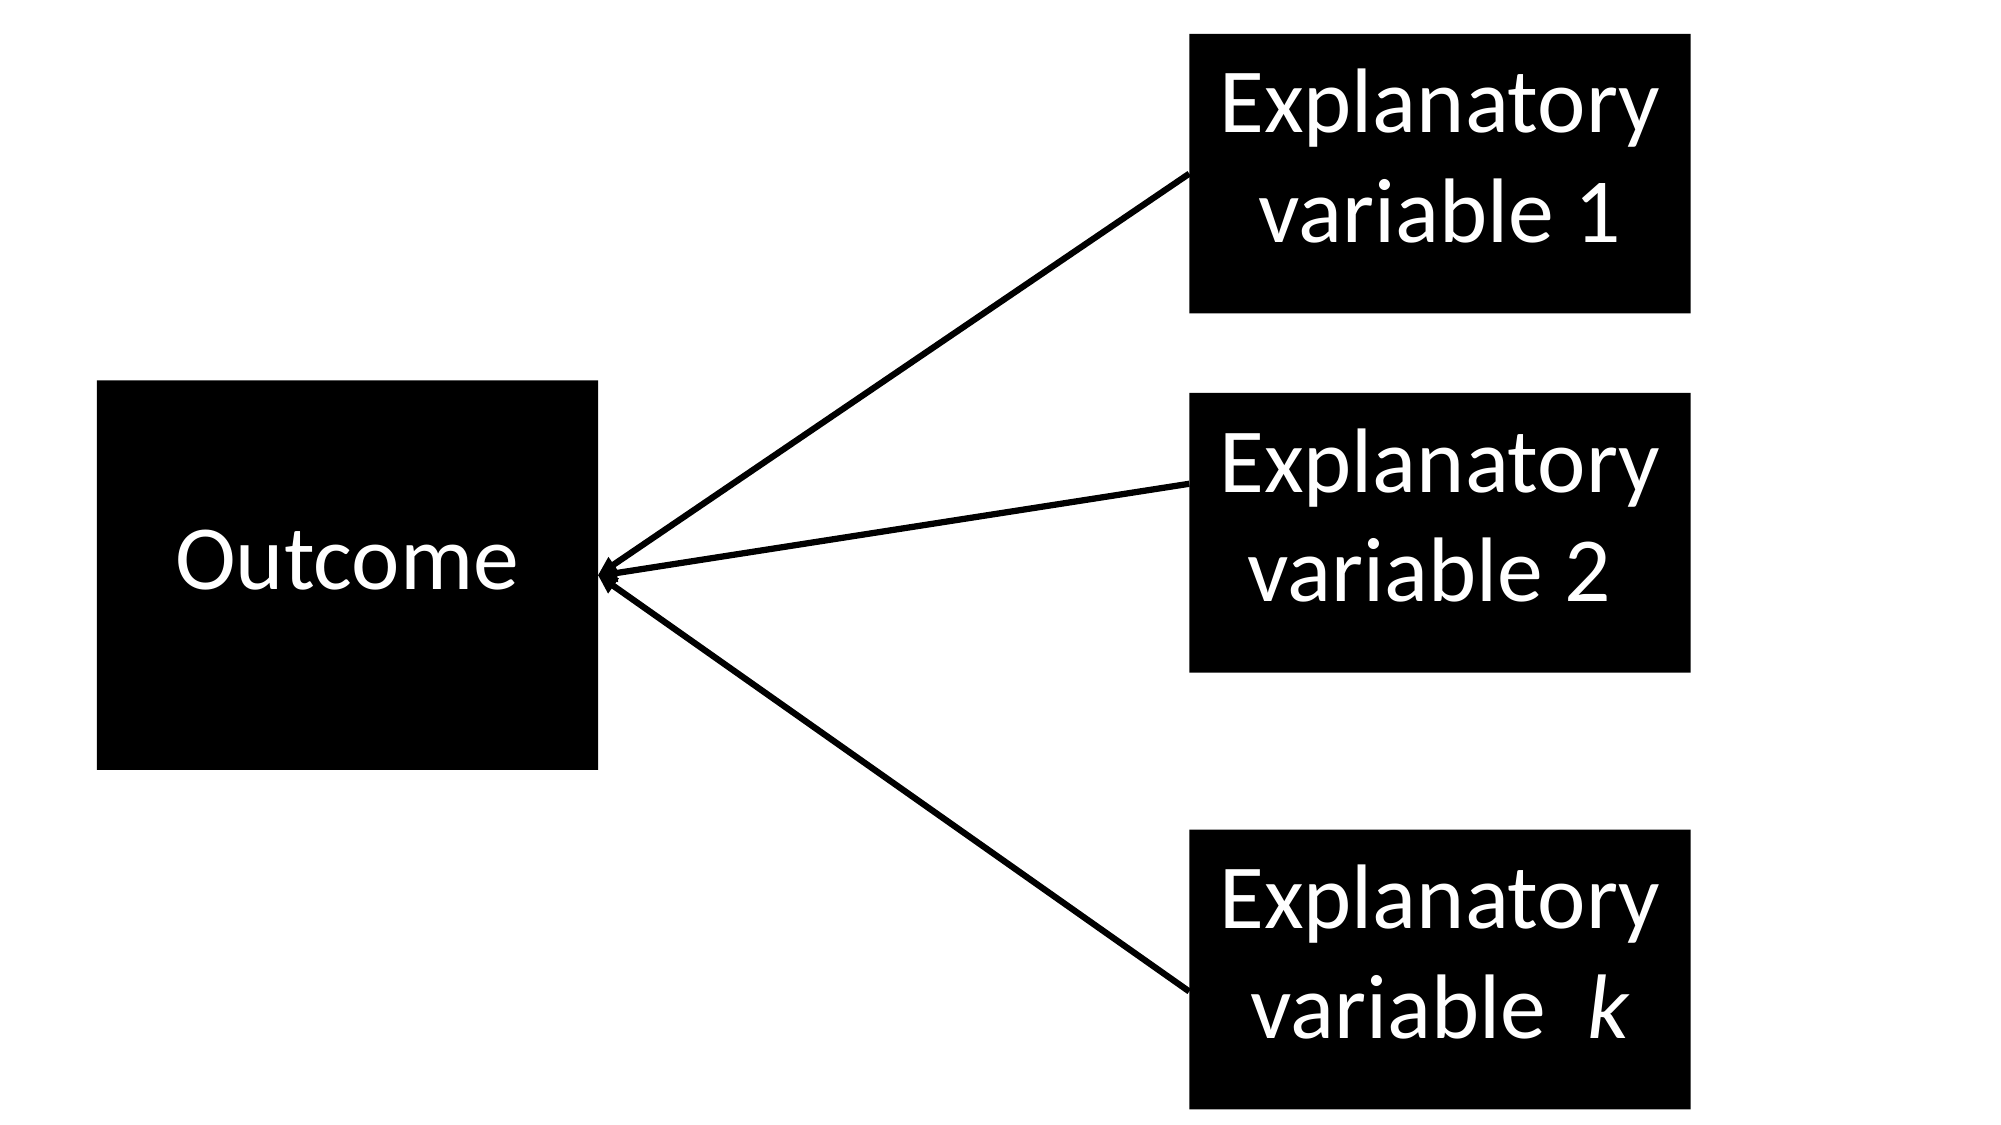

Explanatory variable 1
e

Outcome

e
Explanatory variable 2
e

Explanatory variable  k
e